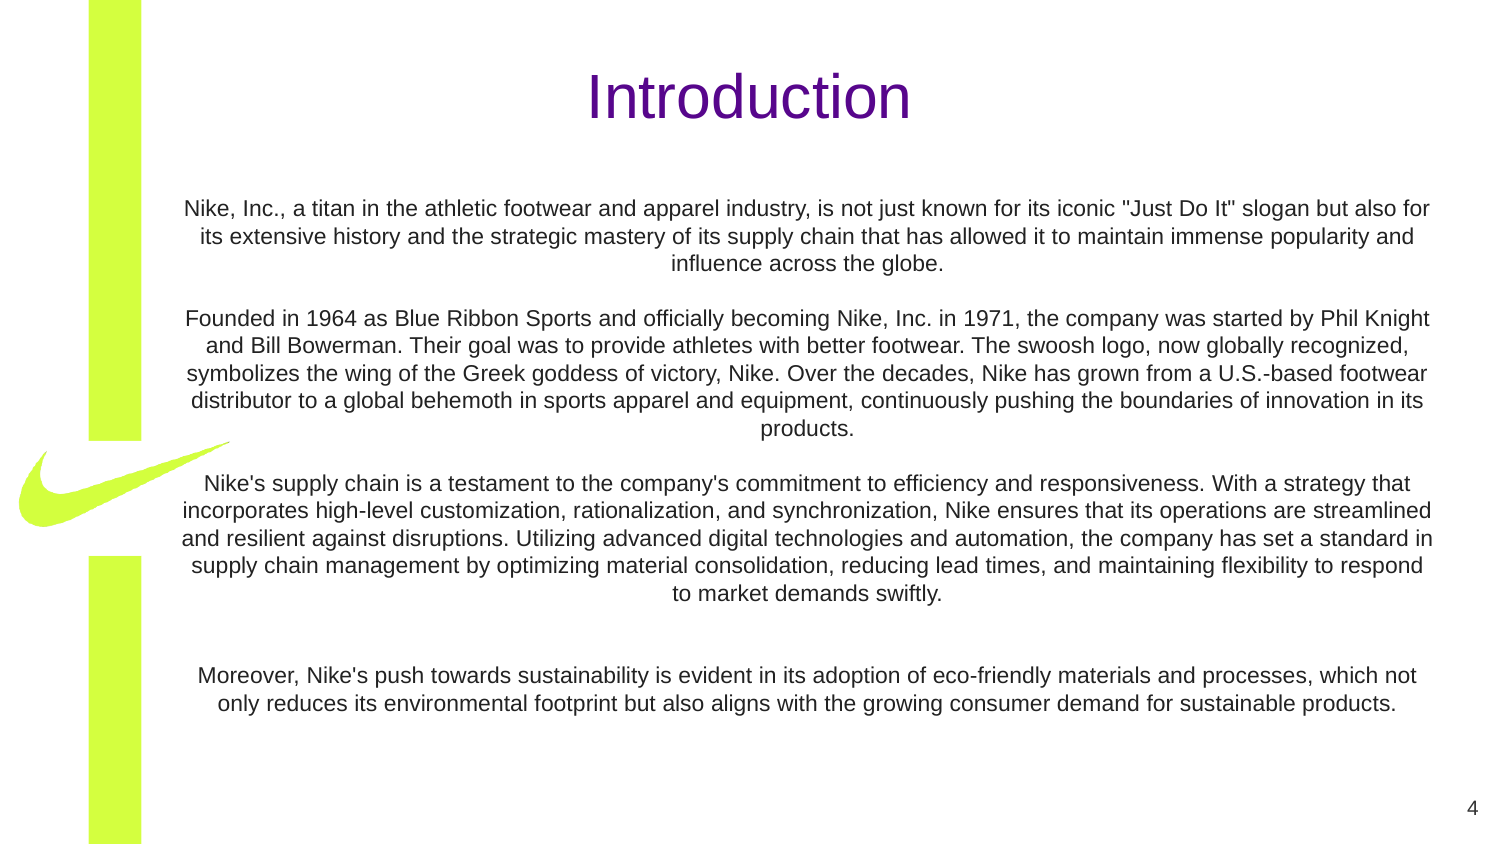

Introduction
Nike, Inc., a titan in the athletic footwear and apparel industry, is not just known for its iconic "Just Do It" slogan but also for its extensive history and the strategic mastery of its supply chain that has allowed it to maintain immense popularity and influence across the globe.

Founded in 1964 as Blue Ribbon Sports and officially becoming Nike, Inc. in 1971, the company was started by Phil Knight and Bill Bowerman. Their goal was to provide athletes with better footwear. The swoosh logo, now globally recognized, symbolizes the wing of the Greek goddess of victory, Nike. Over the decades, Nike has grown from a U.S.-based footwear distributor to a global behemoth in sports apparel and equipment, continuously pushing the boundaries of innovation in its products.

Nike's supply chain is a testament to the company's commitment to efficiency and responsiveness. With a strategy that incorporates high-level customization, rationalization, and synchronization, Nike ensures that its operations are streamlined and resilient against disruptions. Utilizing advanced digital technologies and automation, the company has set a standard in supply chain management by optimizing material consolidation, reducing lead times, and maintaining flexibility to respond to market demands swiftly.

Moreover, Nike's push towards sustainability is evident in its adoption of eco-friendly materials and processes, which not only reduces its environmental footprint but also aligns with the growing consumer demand for sustainable products.

4